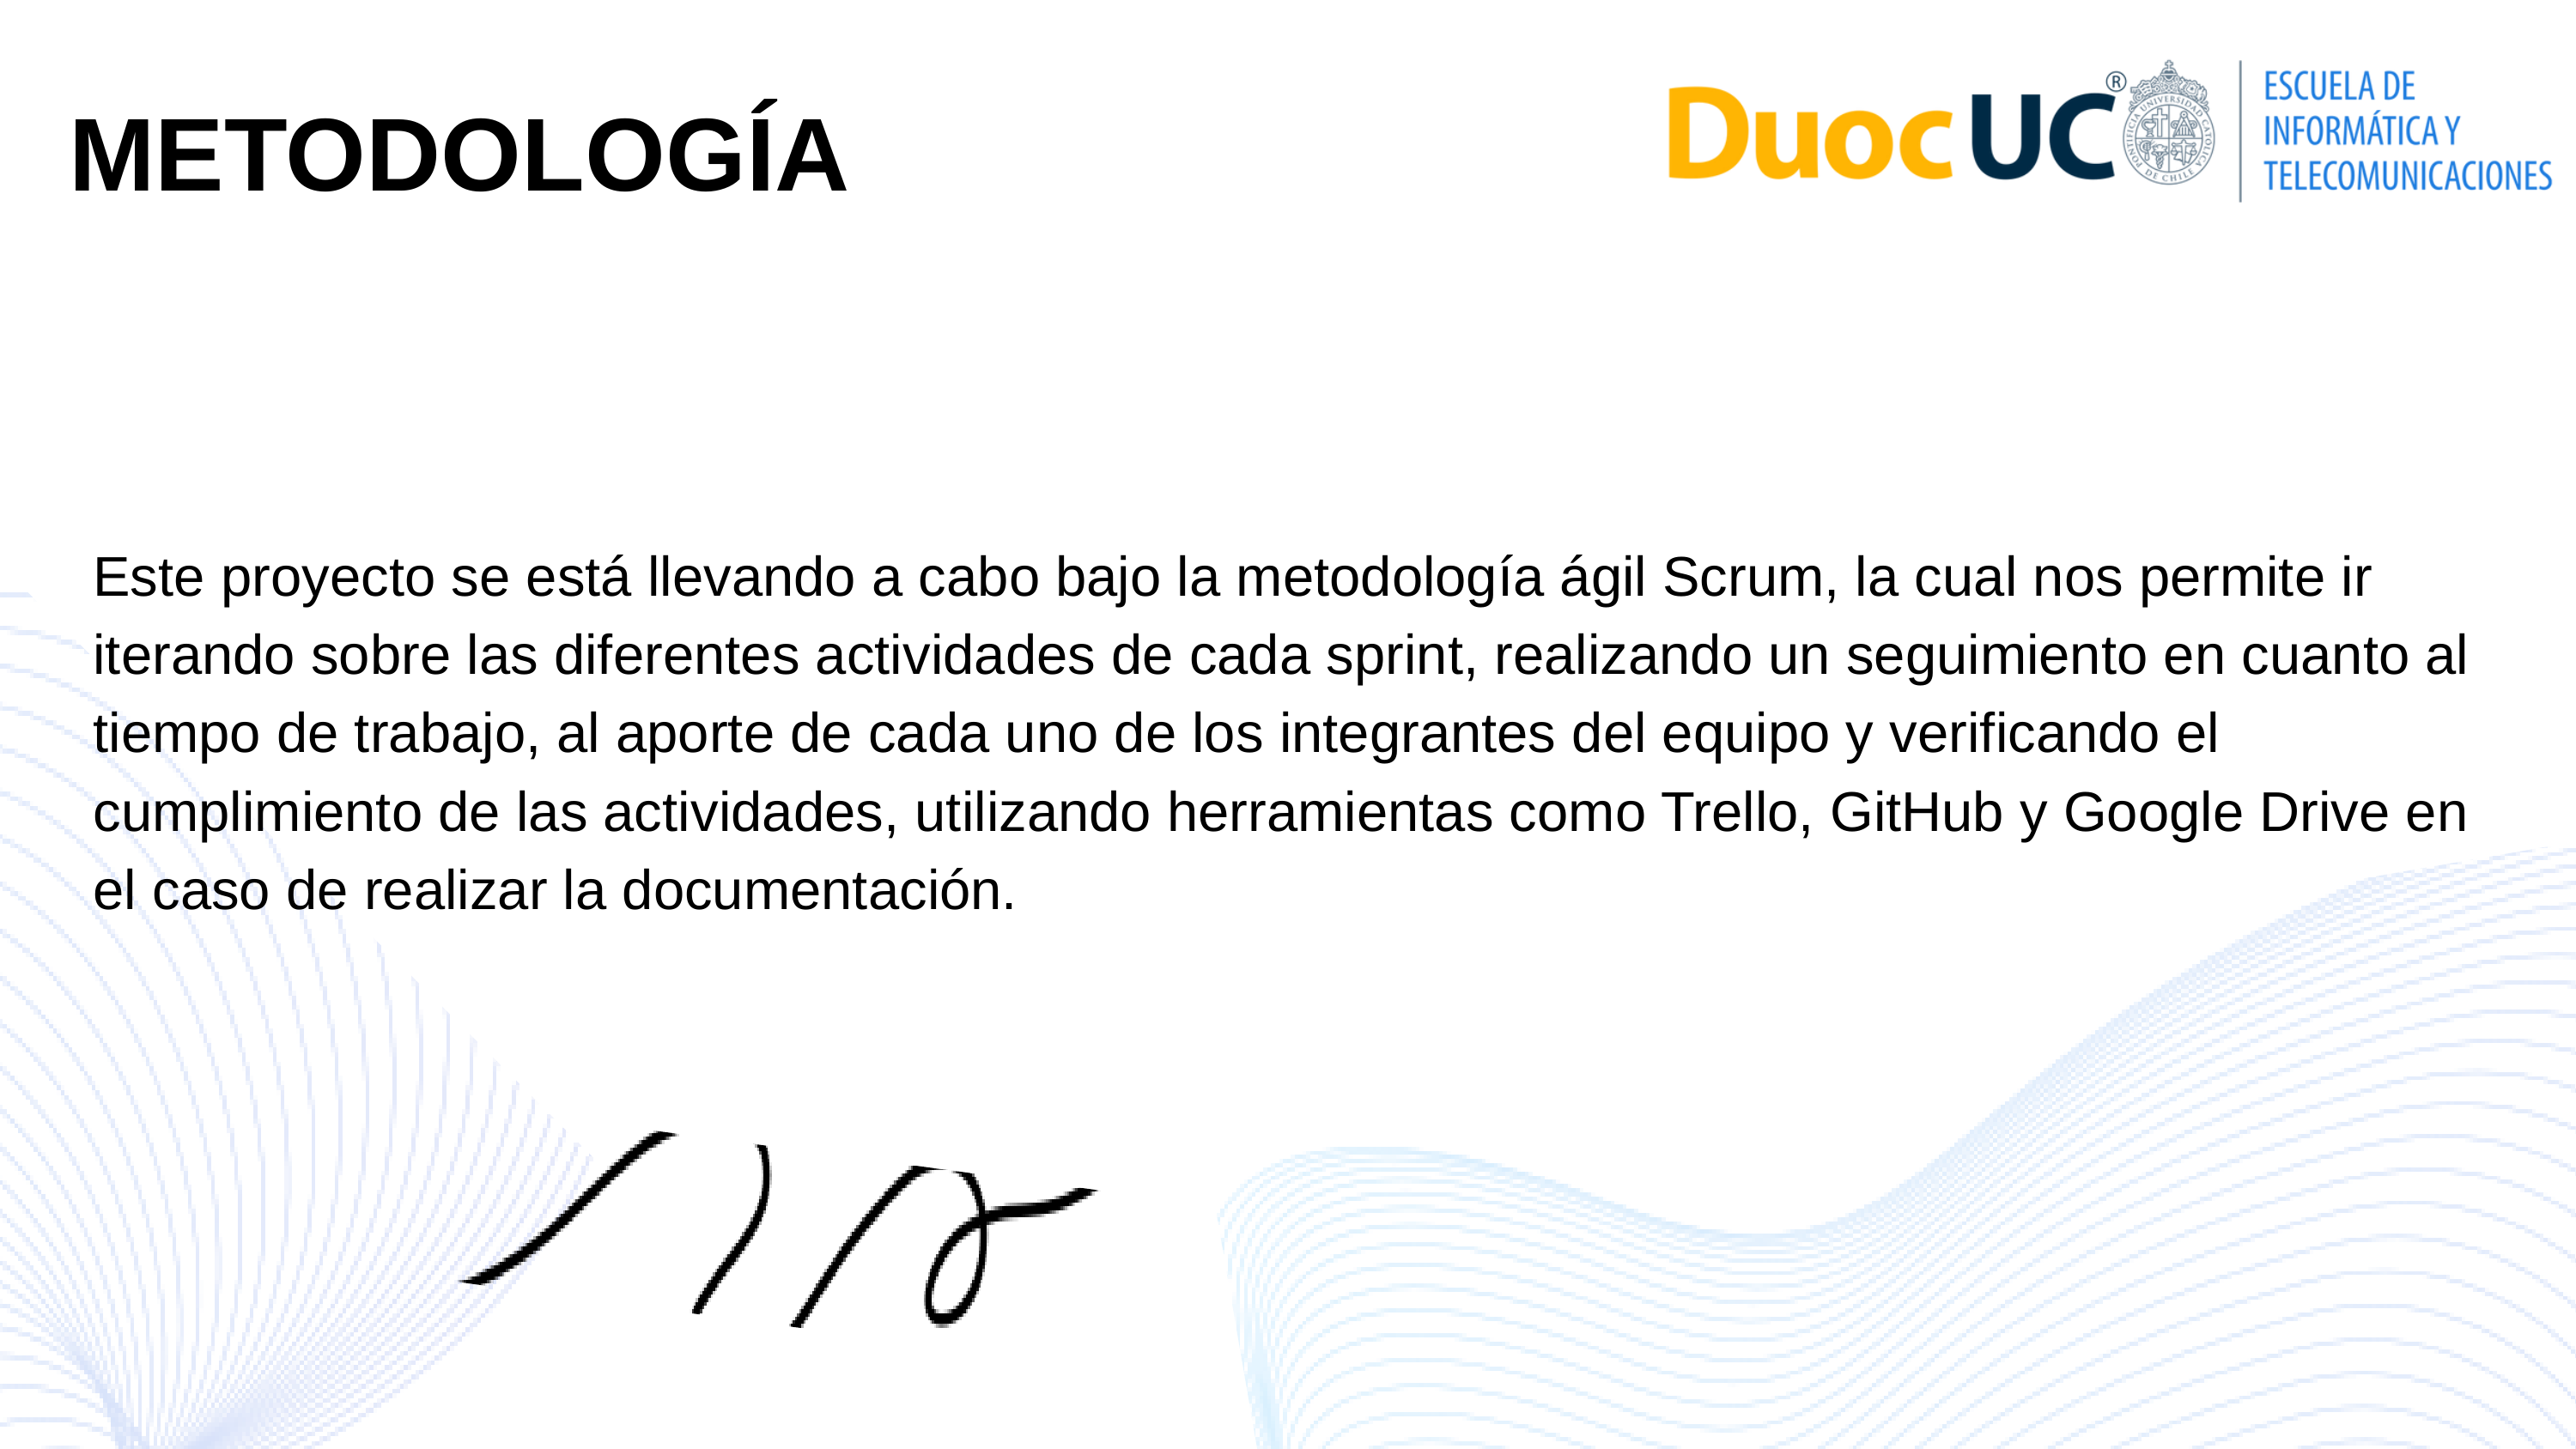

METODOLOGÍA
Este proyecto se está llevando a cabo bajo la metodología ágil Scrum, la cual nos permite ir iterando sobre las diferentes actividades de cada sprint, realizando un seguimiento en cuanto al tiempo de trabajo, al aporte de cada uno de los integrantes del equipo y verificando el cumplimiento de las actividades, utilizando herramientas como Trello, GitHub y Google Drive en el caso de realizar la documentación.